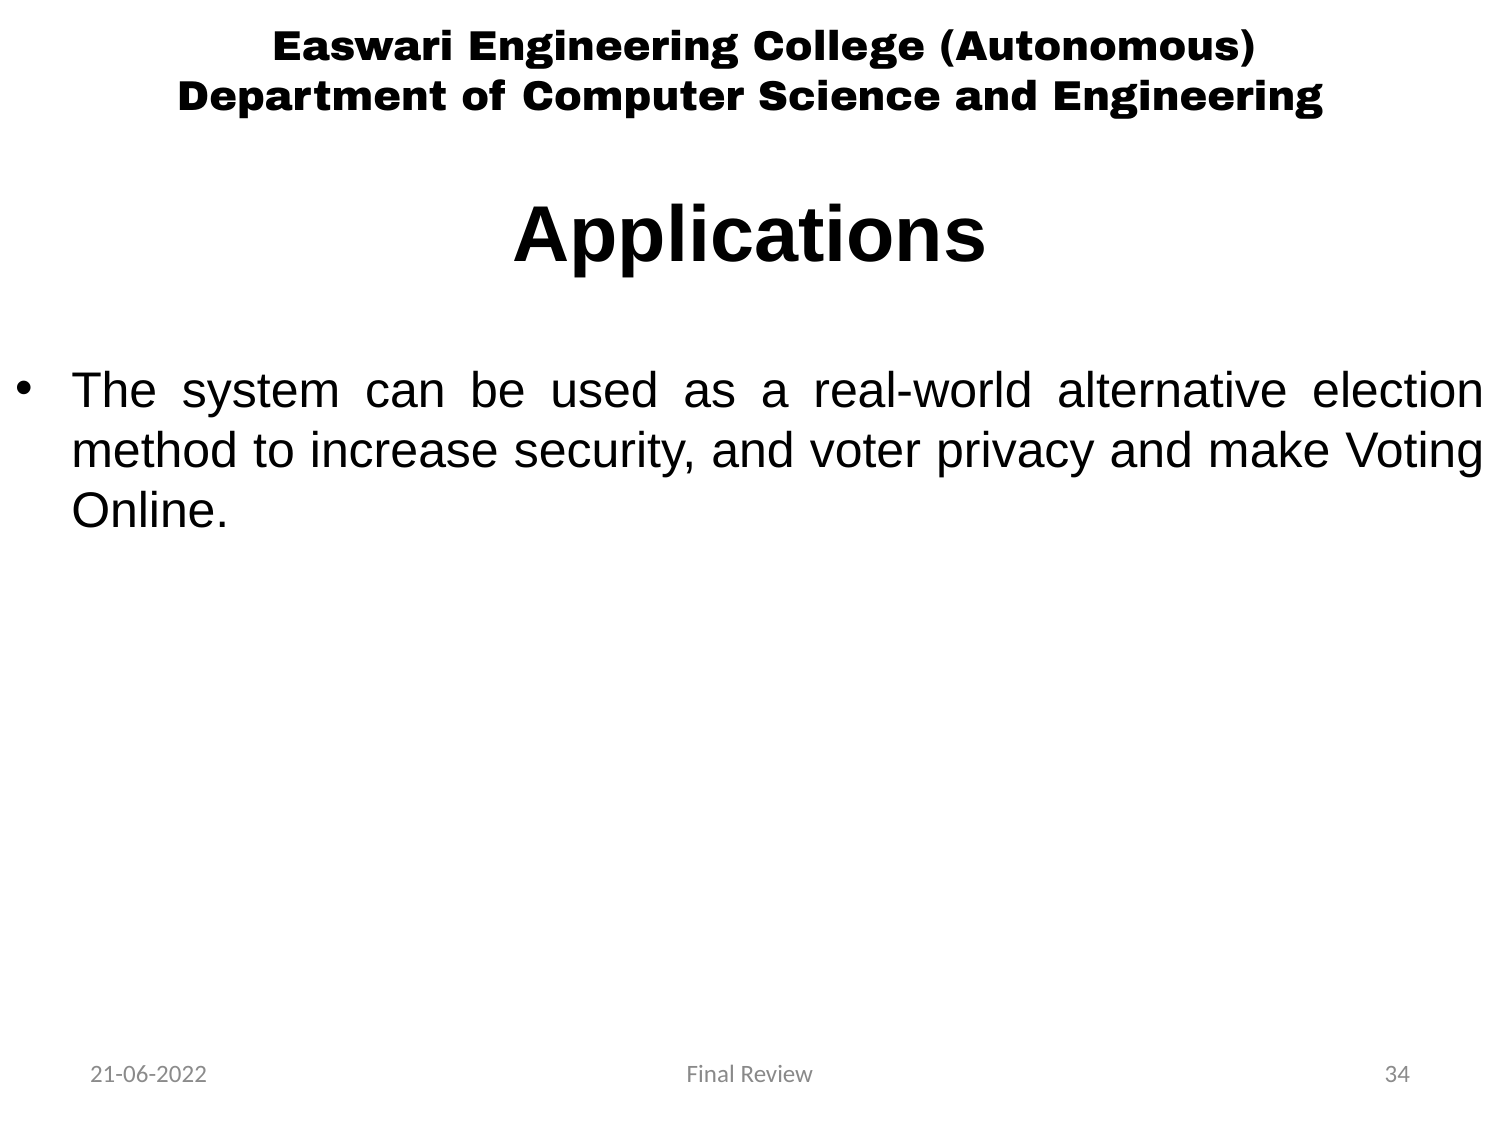

Easwari Engineering College (Autonomous)
Department of Computer Science and Engineering
# Applications
The system can be used as a real-world alternative election method to increase security, and voter privacy and make Voting Online.
21-06-2022
Final Review
34